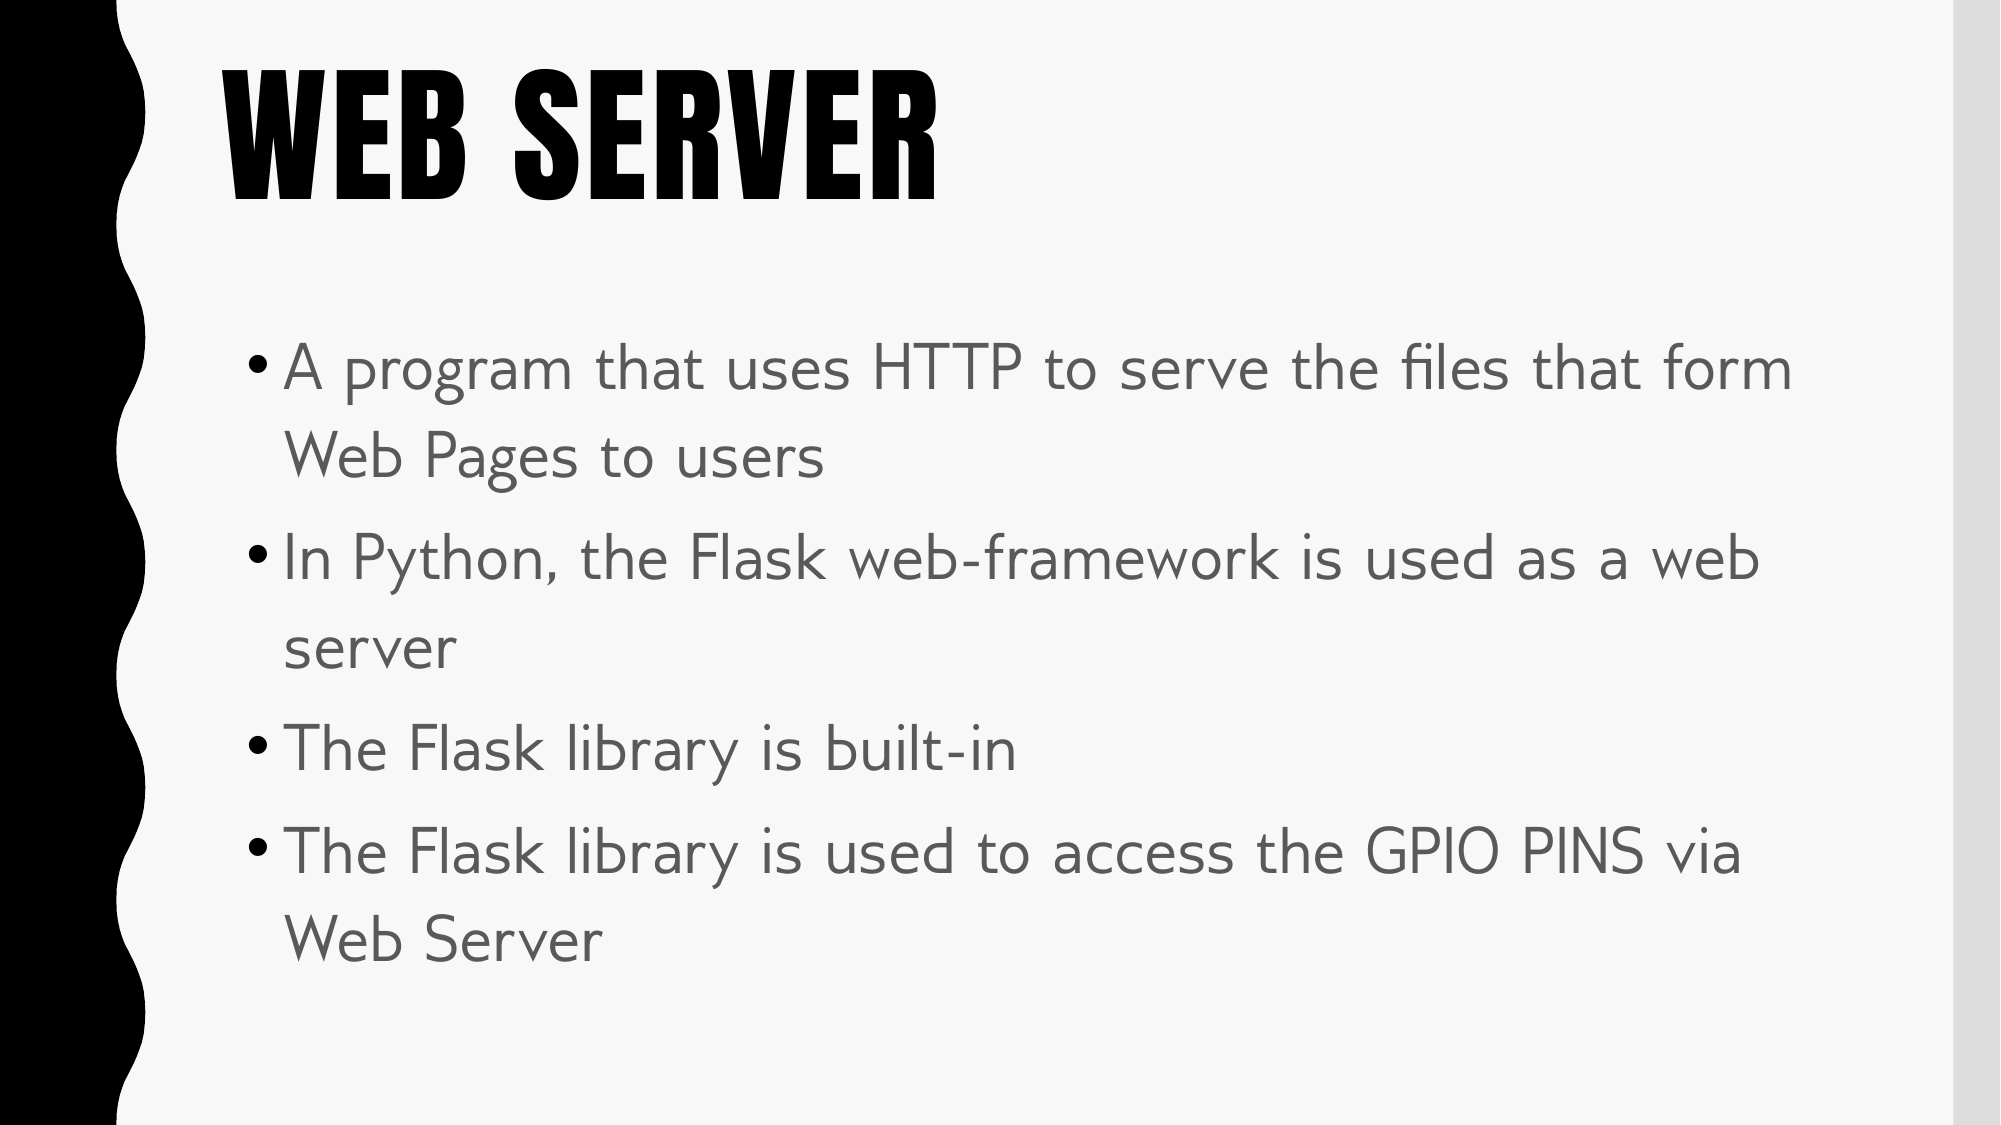

# Web server
A program that uses HTTP to serve the files that form Web Pages to users
In Python, the Flask web-framework is used as a web server
The Flask library is built-in
The Flask library is used to access the GPIO PINS via Web Server